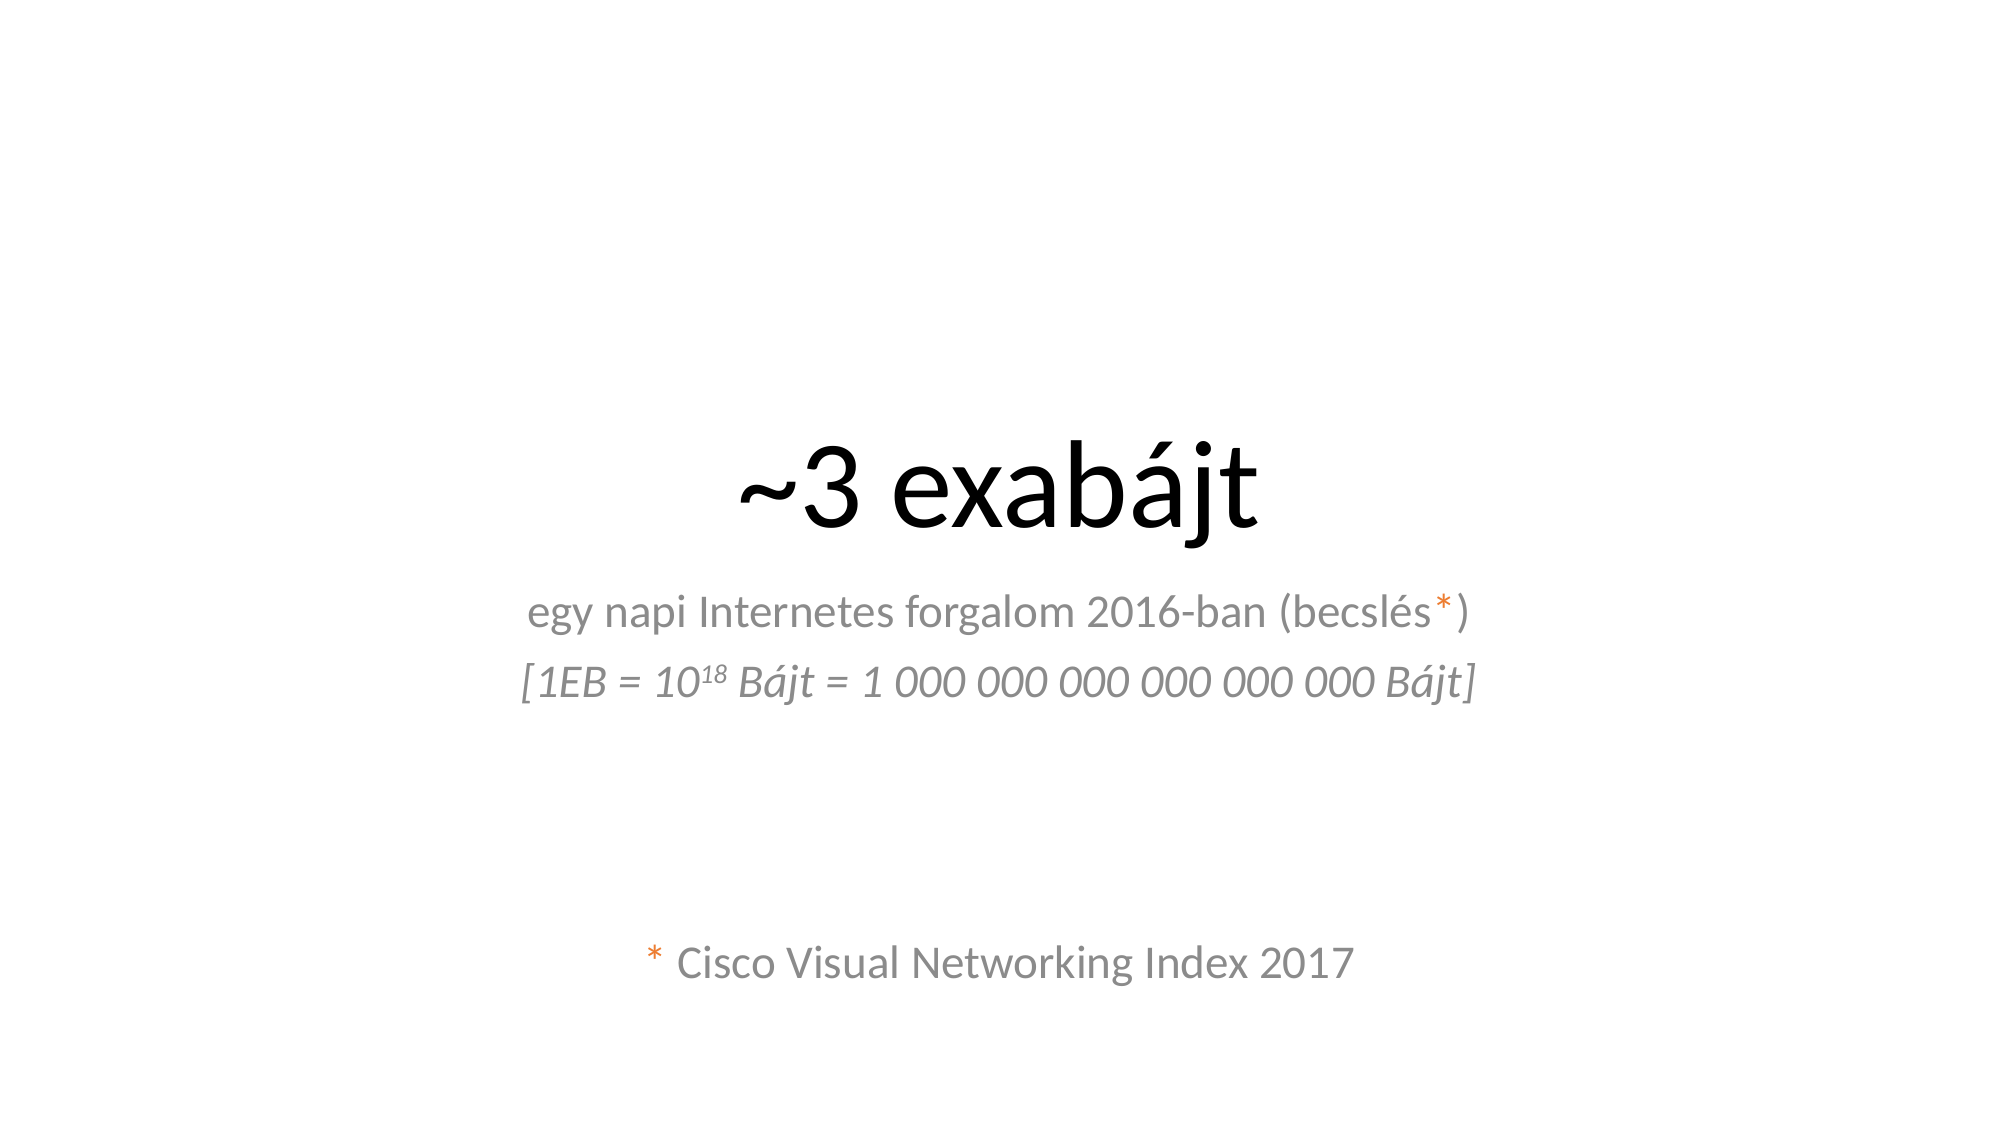

# ~3 exabájt
egy napi Internetes forgalom 2016-ban (becslés*)
[1EB = 1018 Bájt = 1 000 000 000 000 000 000 Bájt]

* Cisco Visual Networking Index 2017